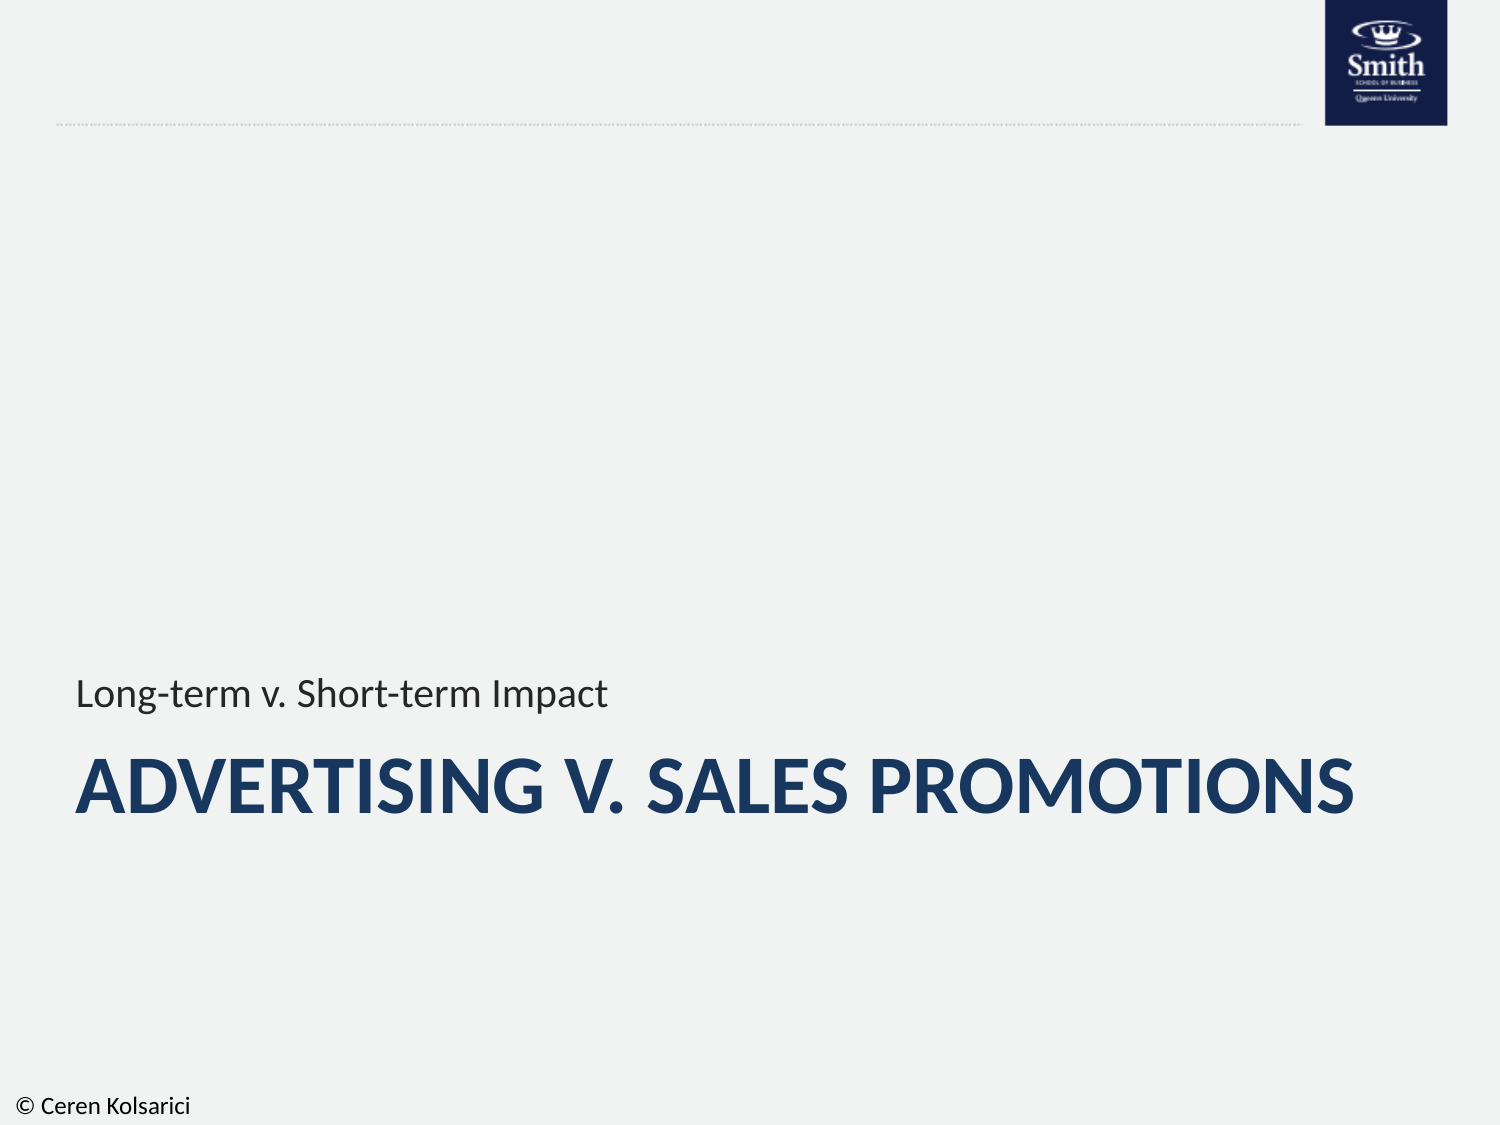

Long-term v. Short-term Impact
# Advertising v. sales promotions
© Ceren Kolsarici